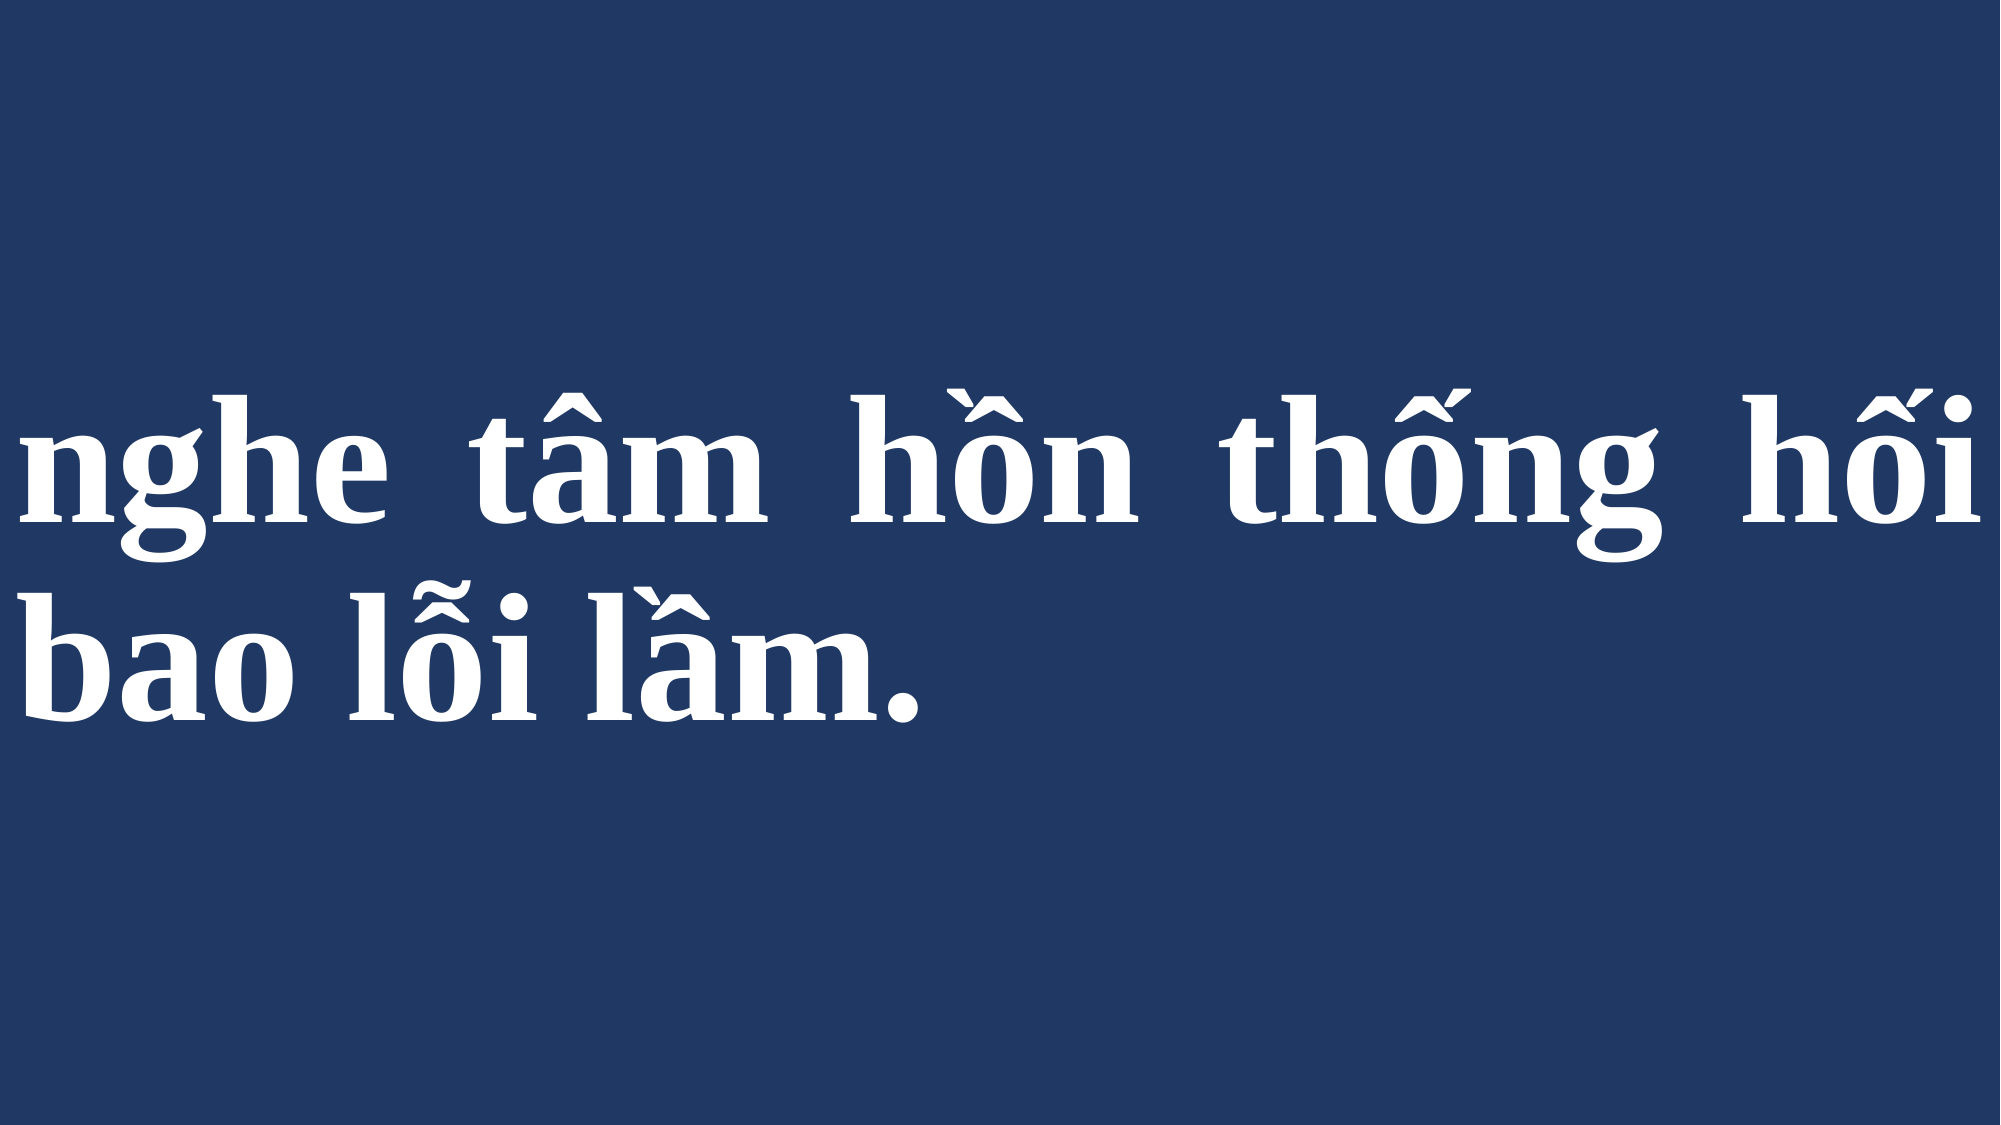

# nghe tâm hồn thống hối bao lỗi lầm.